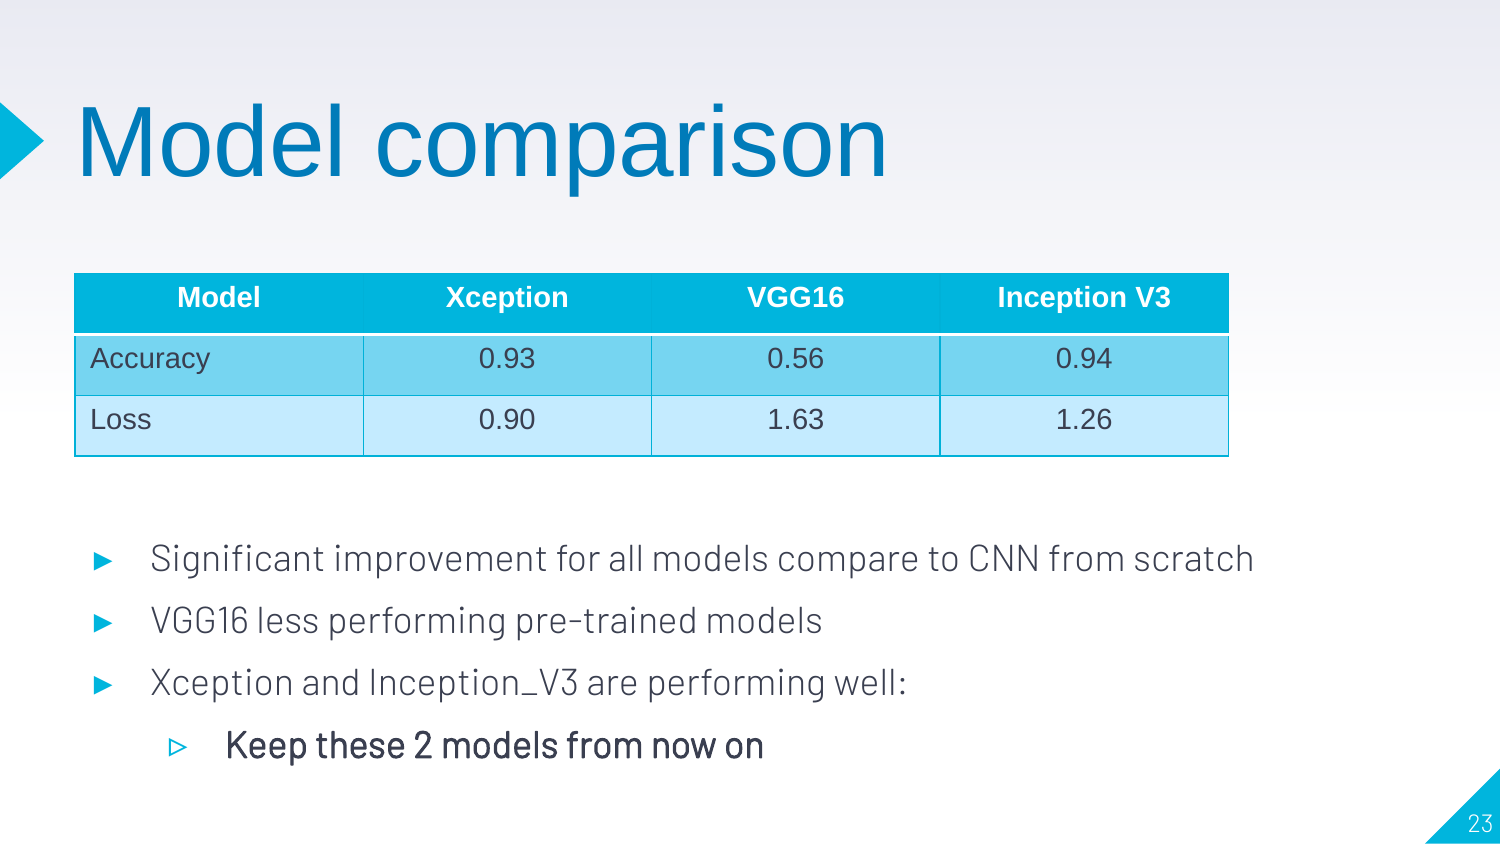

# Model comparison
| Model | Xception | VGG16 | Inception V3 |
| --- | --- | --- | --- |
| Accuracy | 0.93 | 0.56 | 0.94 |
| Loss | 0.90 | 1.63 | 1.26 |
Significant improvement for all models compare to CNN from scratch
VGG16 less performing pre-trained models
Xception and Inception_V3 are performing well:
Keep these 2 models from now on

23